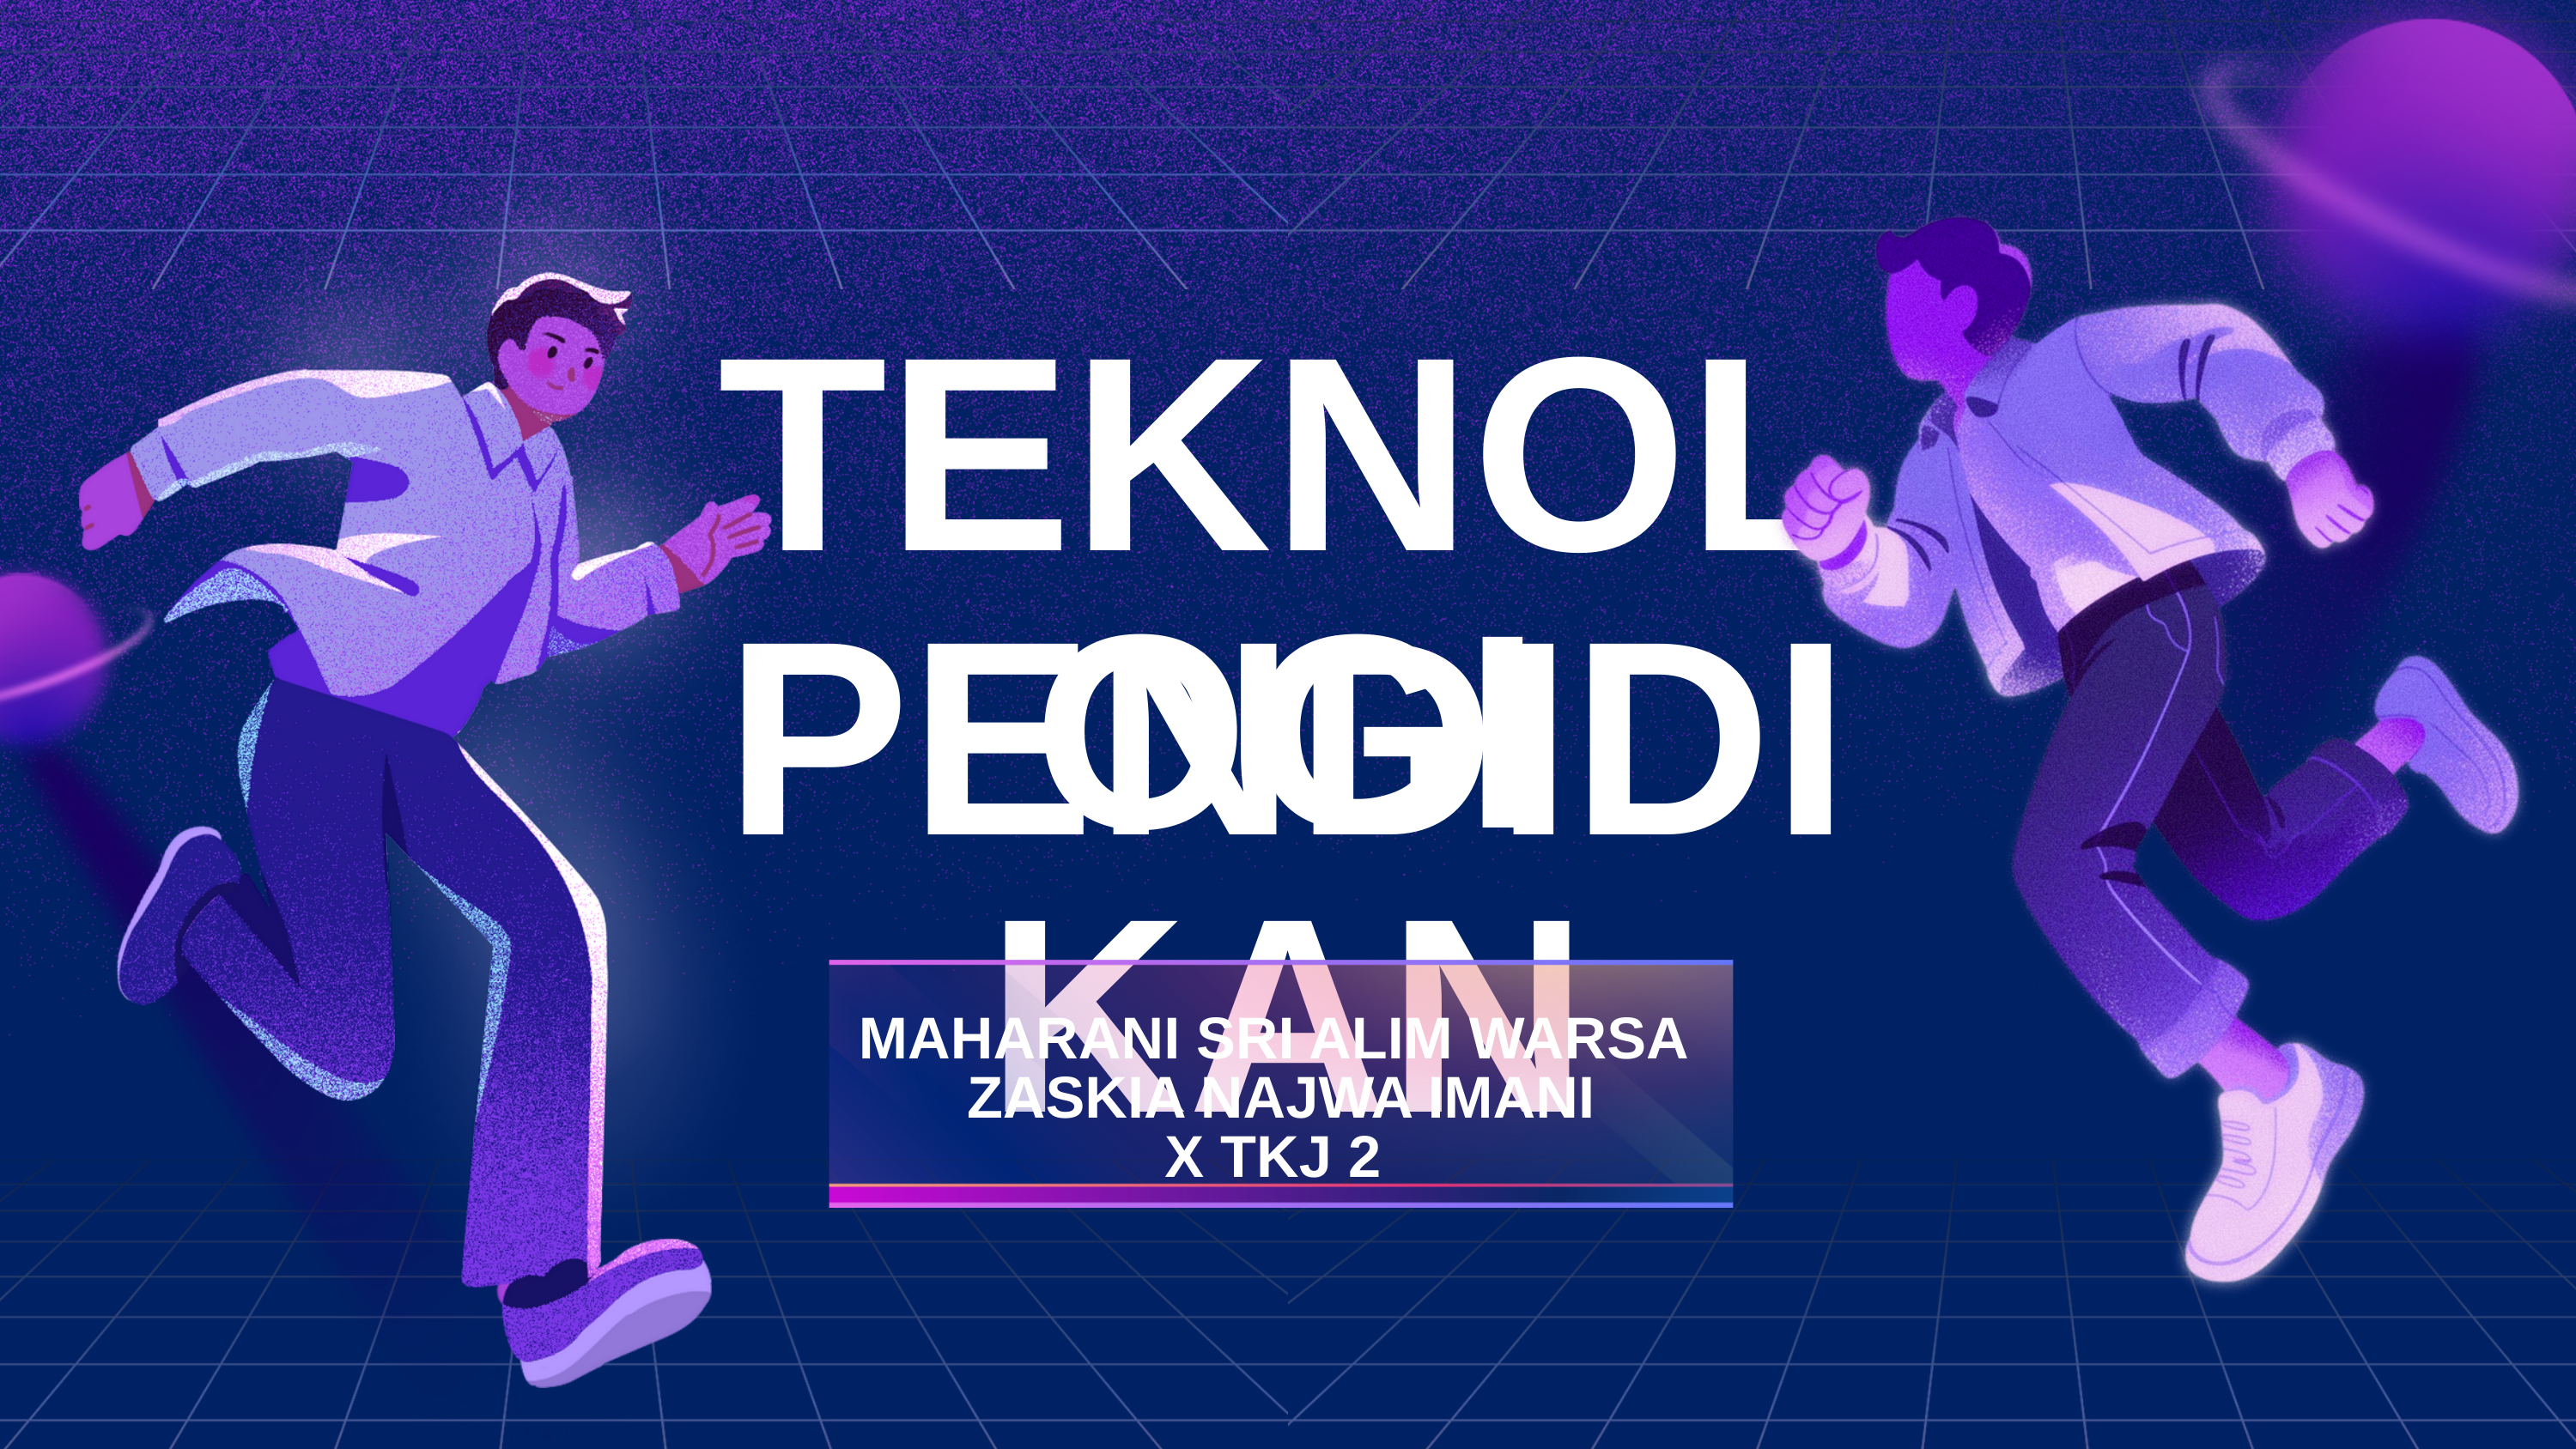

TEKNOLOGI

PENDIDIKAN

MAHARANI SRI ALIM WARSA
ZASKIA NAJWA IMANI
X TKJ 2